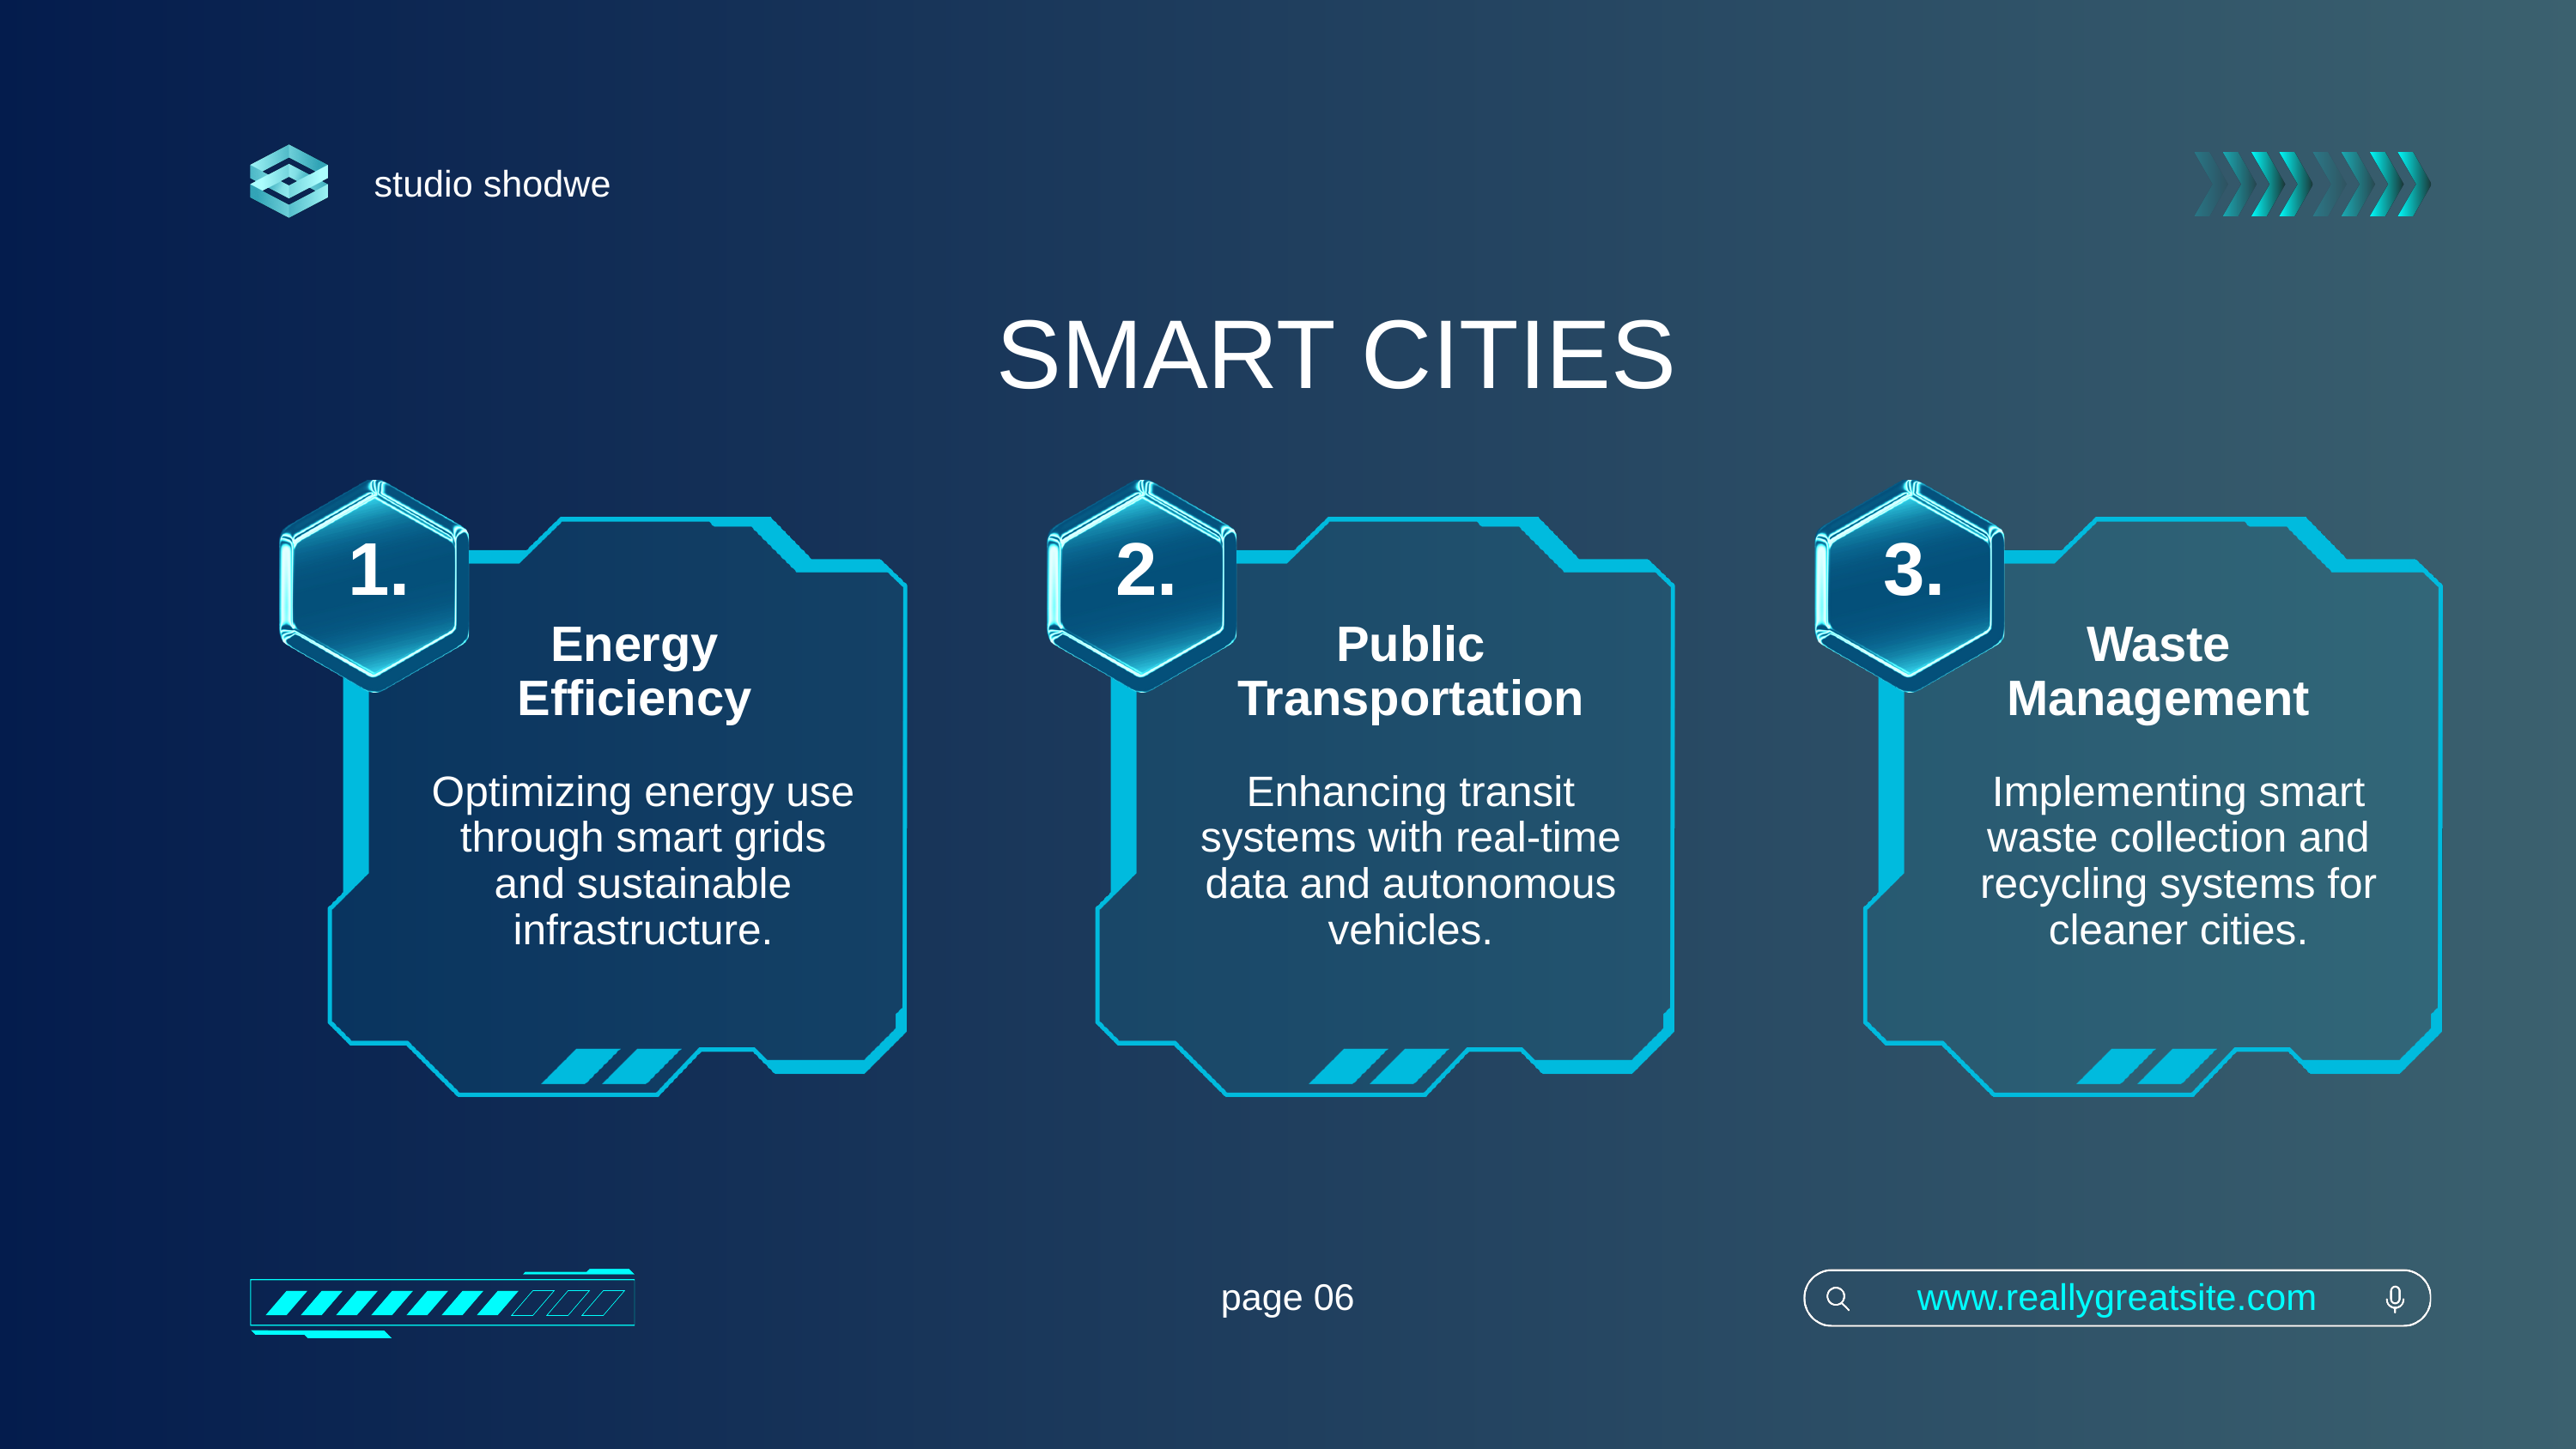

studio shodwe
SMART CITIES

1.
2.
3.
Energy Efficiency
Public Transportation
Waste Management
Optimizing energy use through smart grids and sustainable infrastructure.
Enhancing transit systems with real-time data and autonomous vehicles.
Implementing smart waste collection and recycling systems for cleaner cities.

page 06
www.reallygreatsite.com